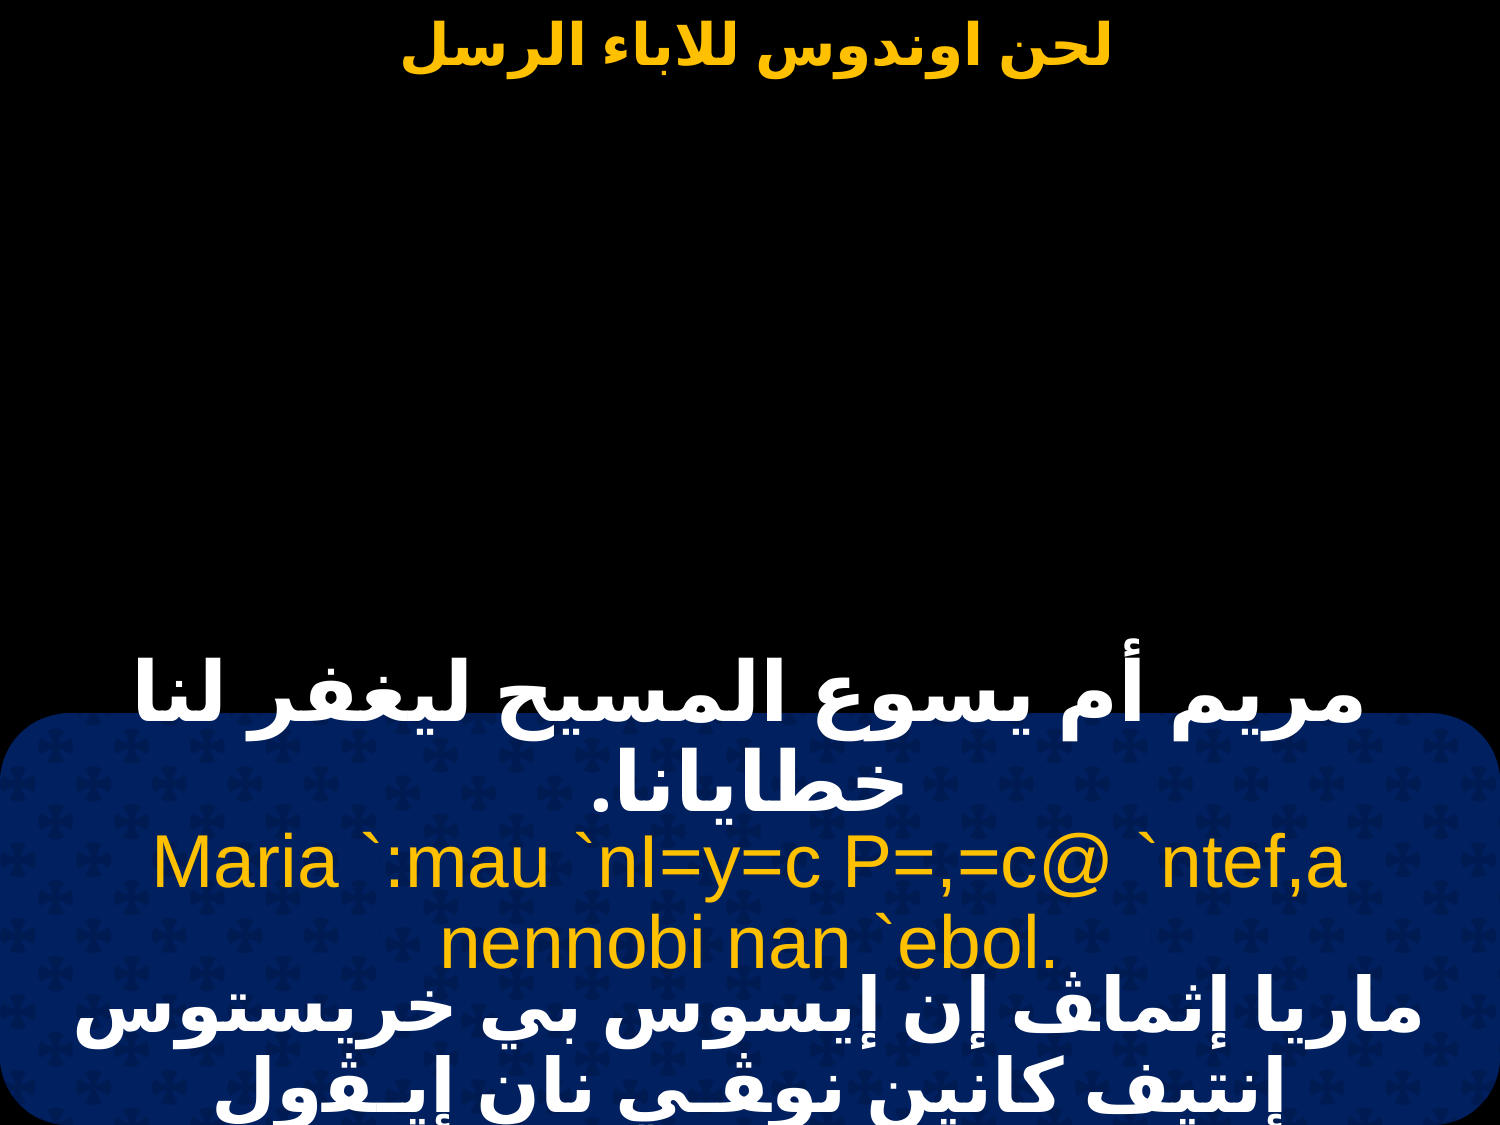

مريم أم يسوع المسيح ليغفر لنا خطايانا.
Maria `:mau `nI=y=c P=,=c@ `ntef,a nennobi nan `ebol.
ماريا إثماﭫ إن إيسوس بي خريستوس إنتيف كانين نوﭭـي نان إيـﭭول